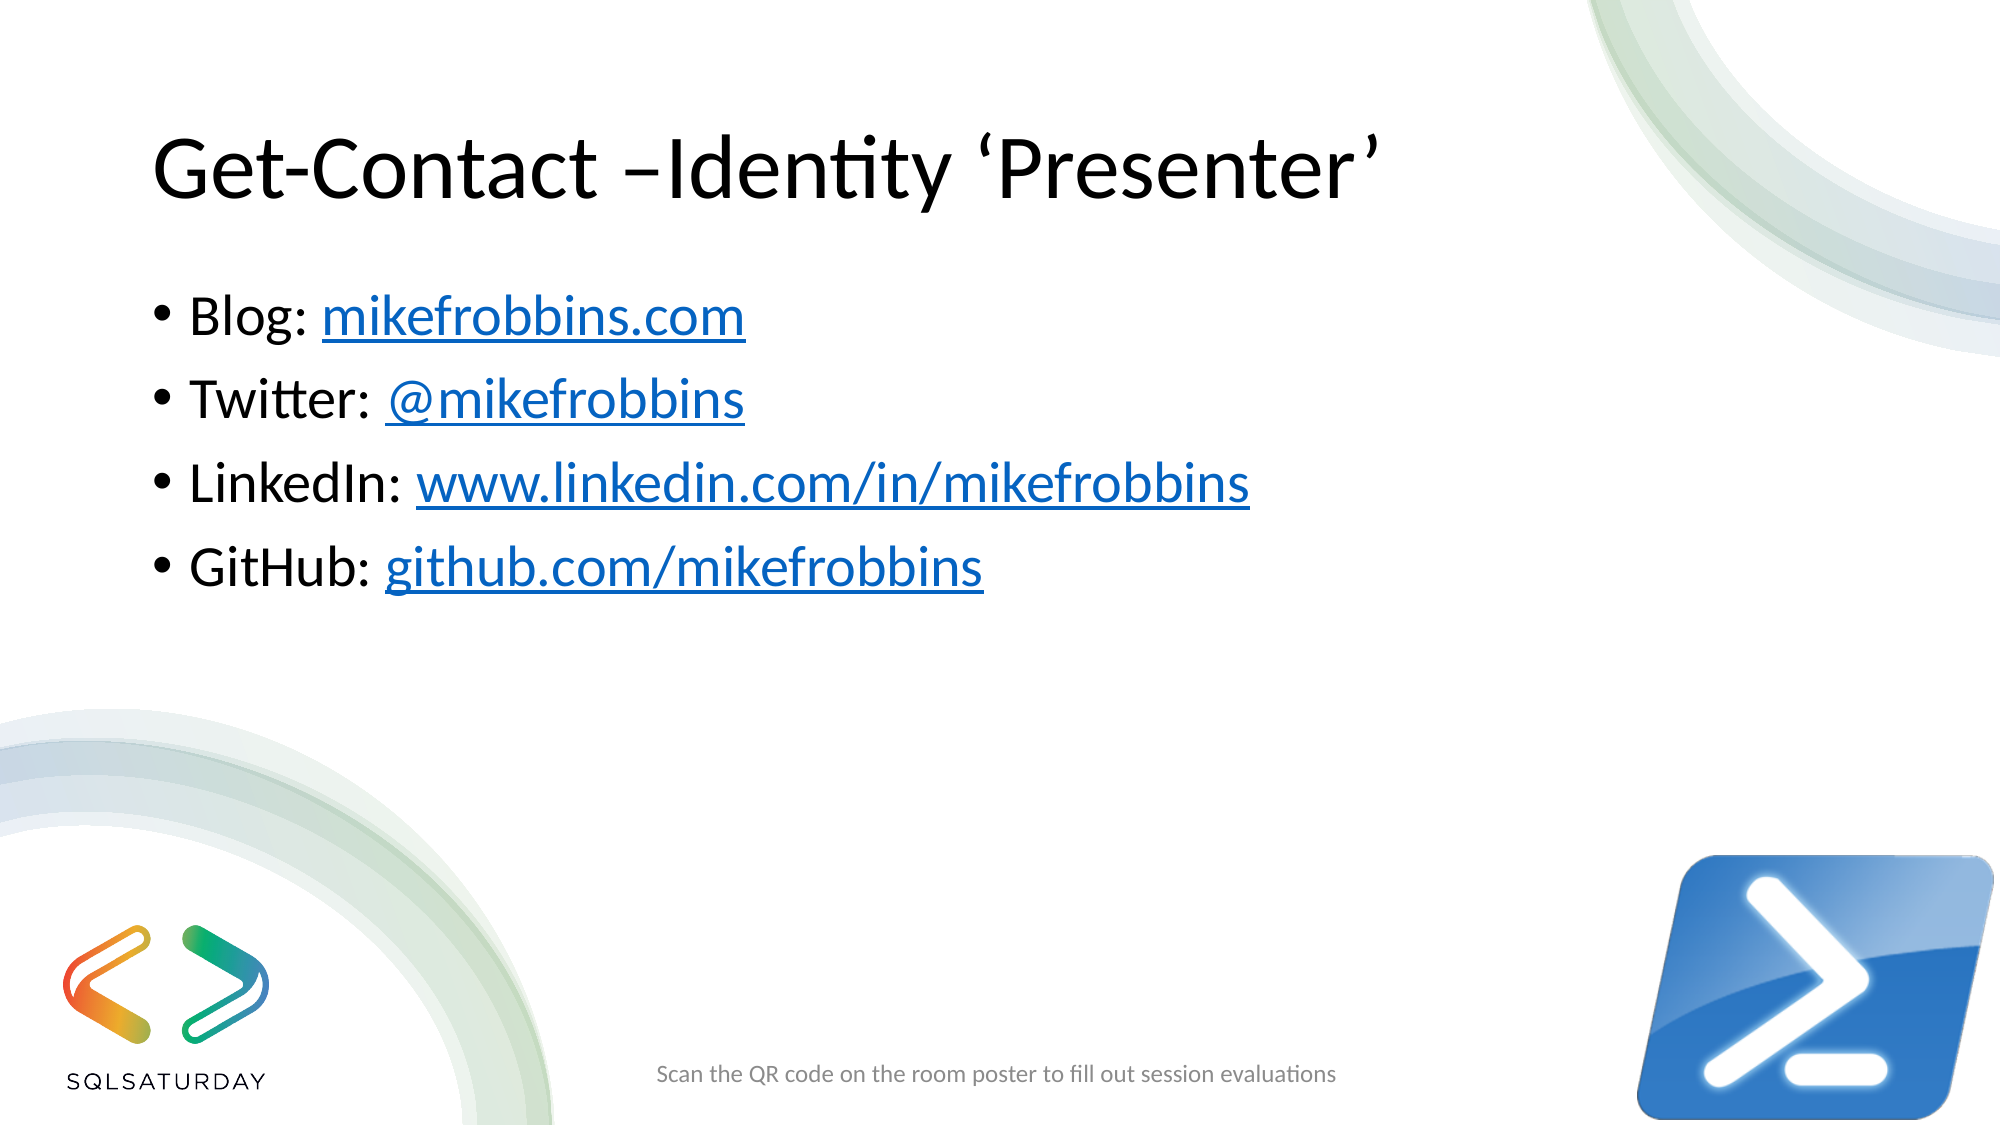

# Get-Contact –Identity ‘Presenter’
Blog: mikefrobbins.com
Twitter: @mikefrobbins
LinkedIn: www.linkedin.com/in/mikefrobbins
GitHub: github.com/mikefrobbins
Scan the QR code on the room poster to fill out session evaluations